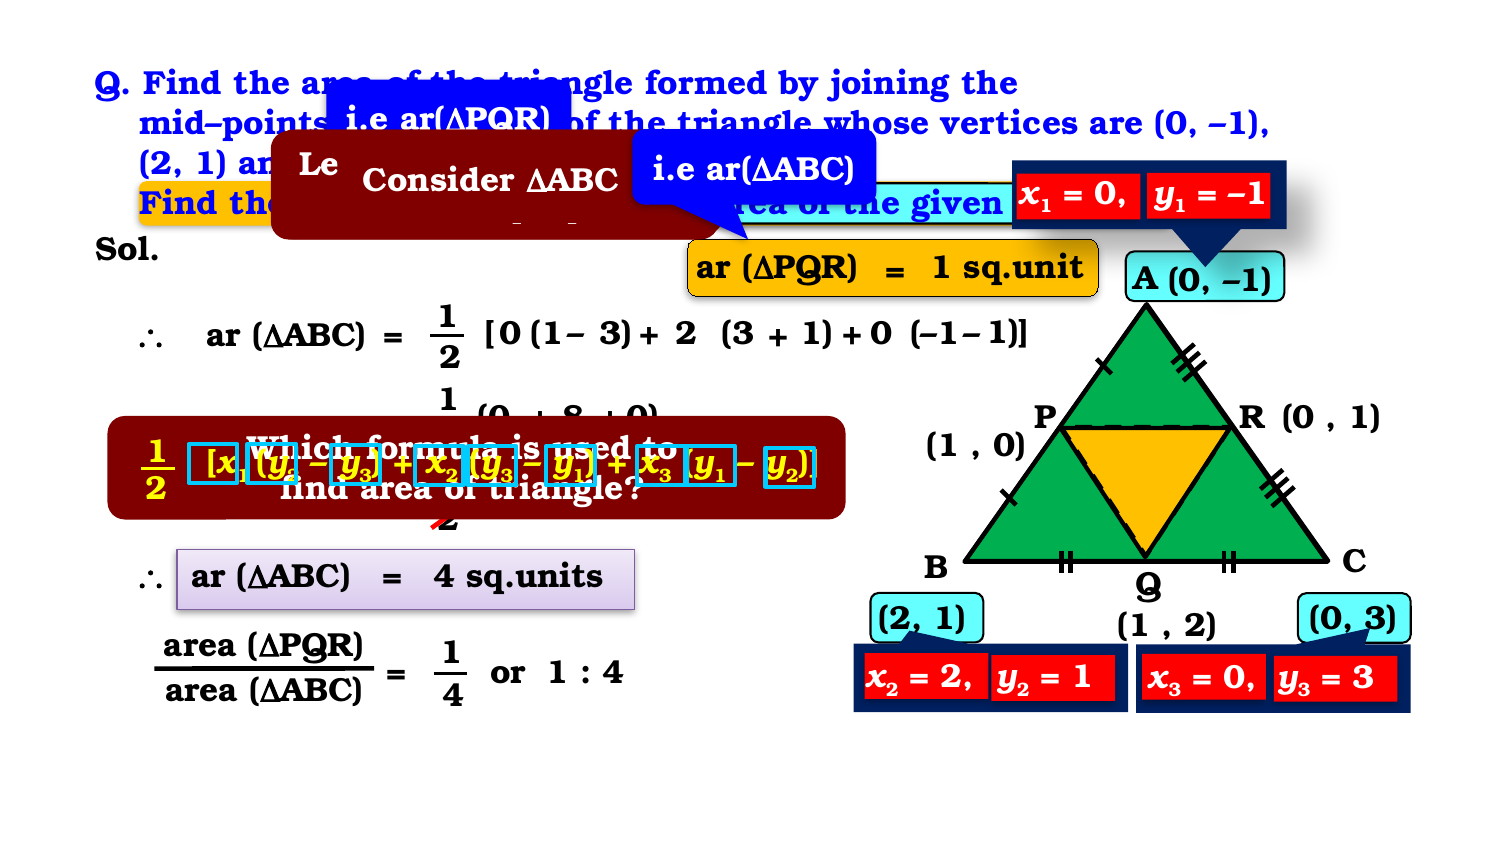

Q. Find the area of the triangle formed by joining the
    mid–points of  the sides of the triangle whose vertices are (0, –1),
    (2, 1) and (0, 3).
    Find the ratio of this area to the area of the given triangle.
i.e ar(ΔPQR)
i.e ar(ΔABC)

Let the co-ordinates of C be (x3, y3)

Let the co-ordinates of A be (x1, y1)

Let the co-ordinates of B be (x2, y2)

Consider ΔABC

x1 = 0,
y1 = –1

Sol.
ar (ΔPQR)
1 sq.unit
=

A
(0, –1)

P
R

C
B
Q
(2, 1)
(0, 3)
(0 , 1)
(1 , 0)
(1 , 2)

1
1)]
[
0
(1
–
3)
+
2
(3
1)
+
0
(–1
–

+
∴
ar (ΔABC)
=
2
1
(0
+
8
+
0)
=
2

Which formula is used to find area of triangle?
1
2
[x1 (y2 – y3) + x2 (y3 – y1) + x3 (y1 – y2)]

1
4
×
=
8

2

∴
ar (ΔABC)
=
4 sq.units

area (ΔPQR)
1
=
or
1 : 4

x2 = 2,
y2 = 1
x3 = 0,
y3 = 3

area (ΔABC)
4